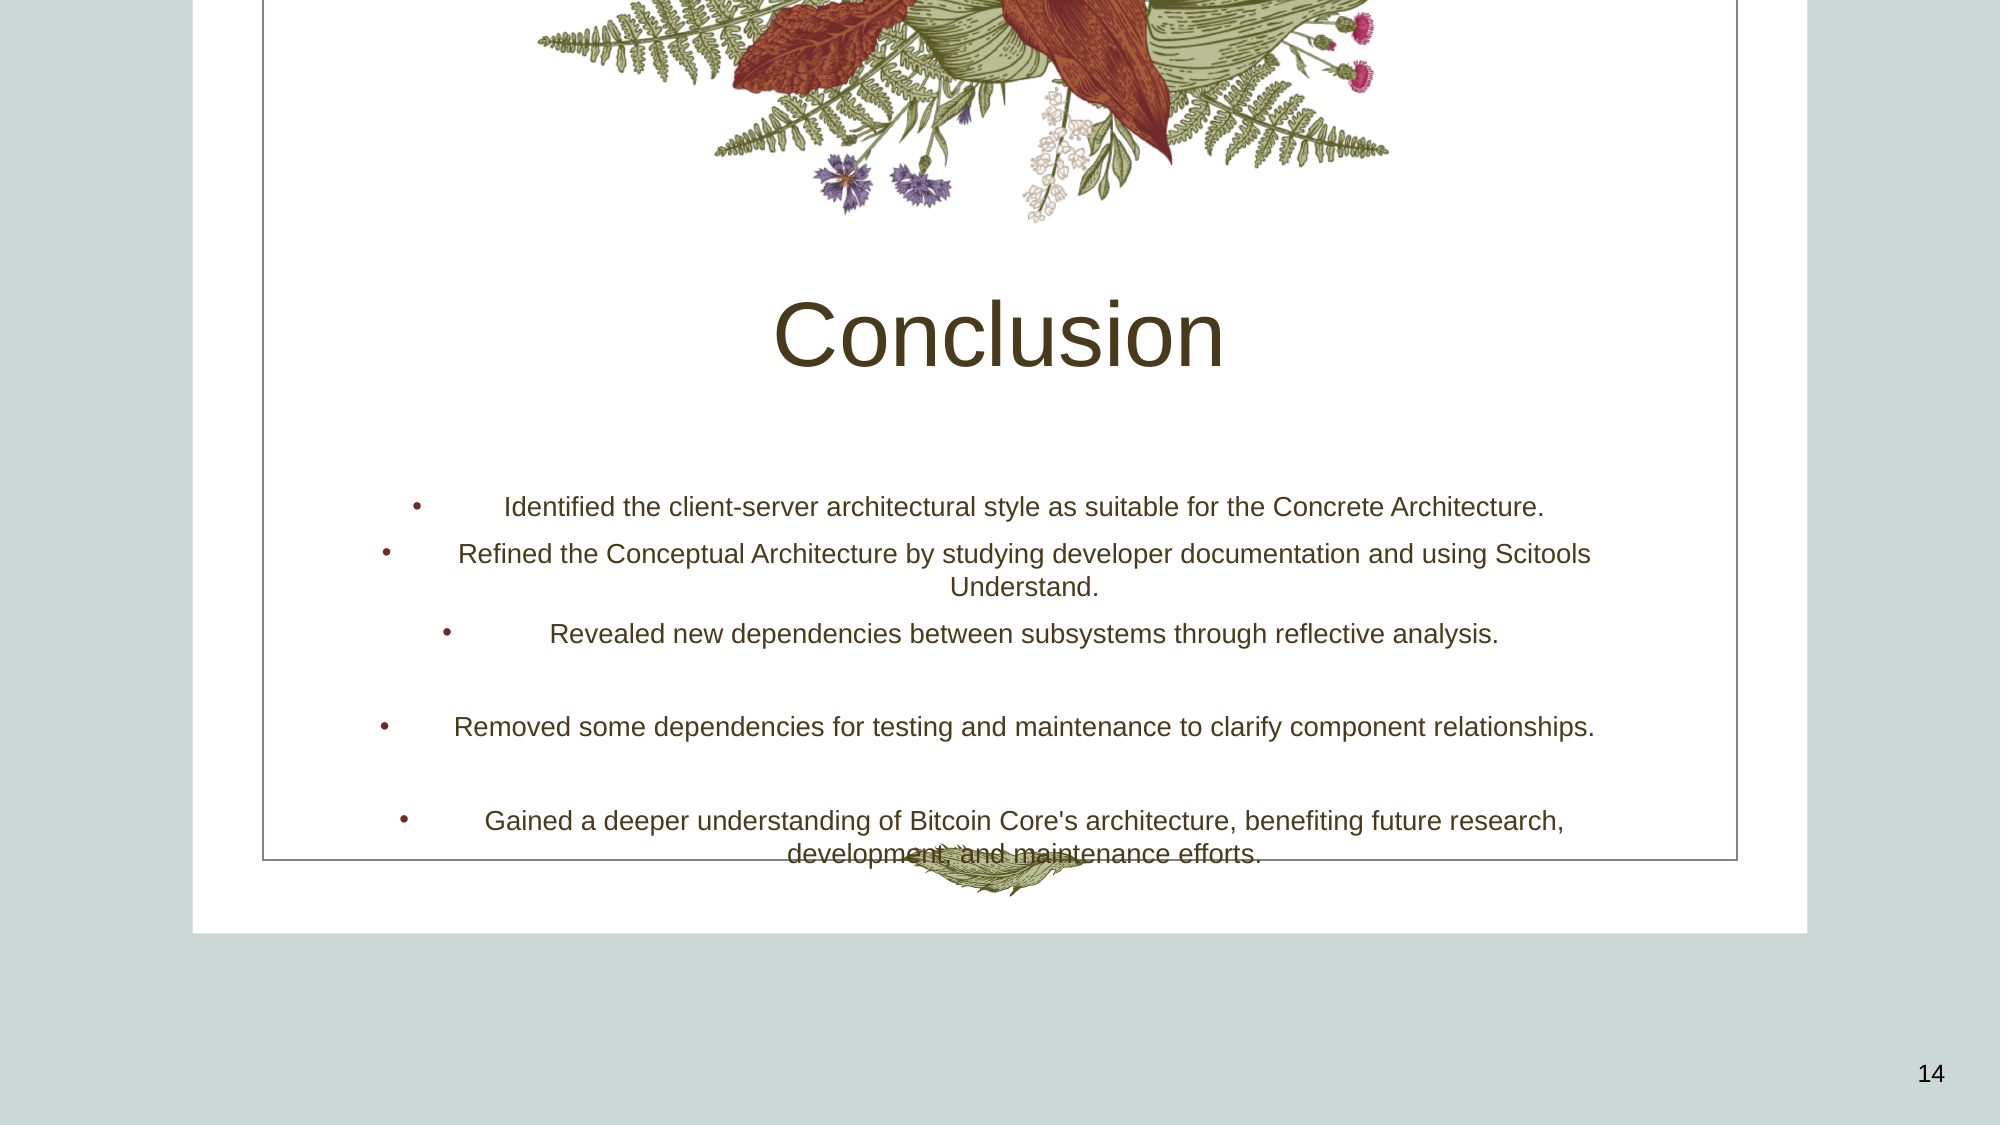

# Conclusion

Identified the client-server architectural style as suitable for the Concrete Architecture.
Refined the Conceptual Architecture by studying developer documentation and using Scitools Understand.
Revealed new dependencies between subsystems through reflective analysis.

Removed some dependencies for testing and maintenance to clarify component relationships.

Gained a deeper understanding of Bitcoin Core's architecture, benefiting future research, development, and maintenance efforts.

14